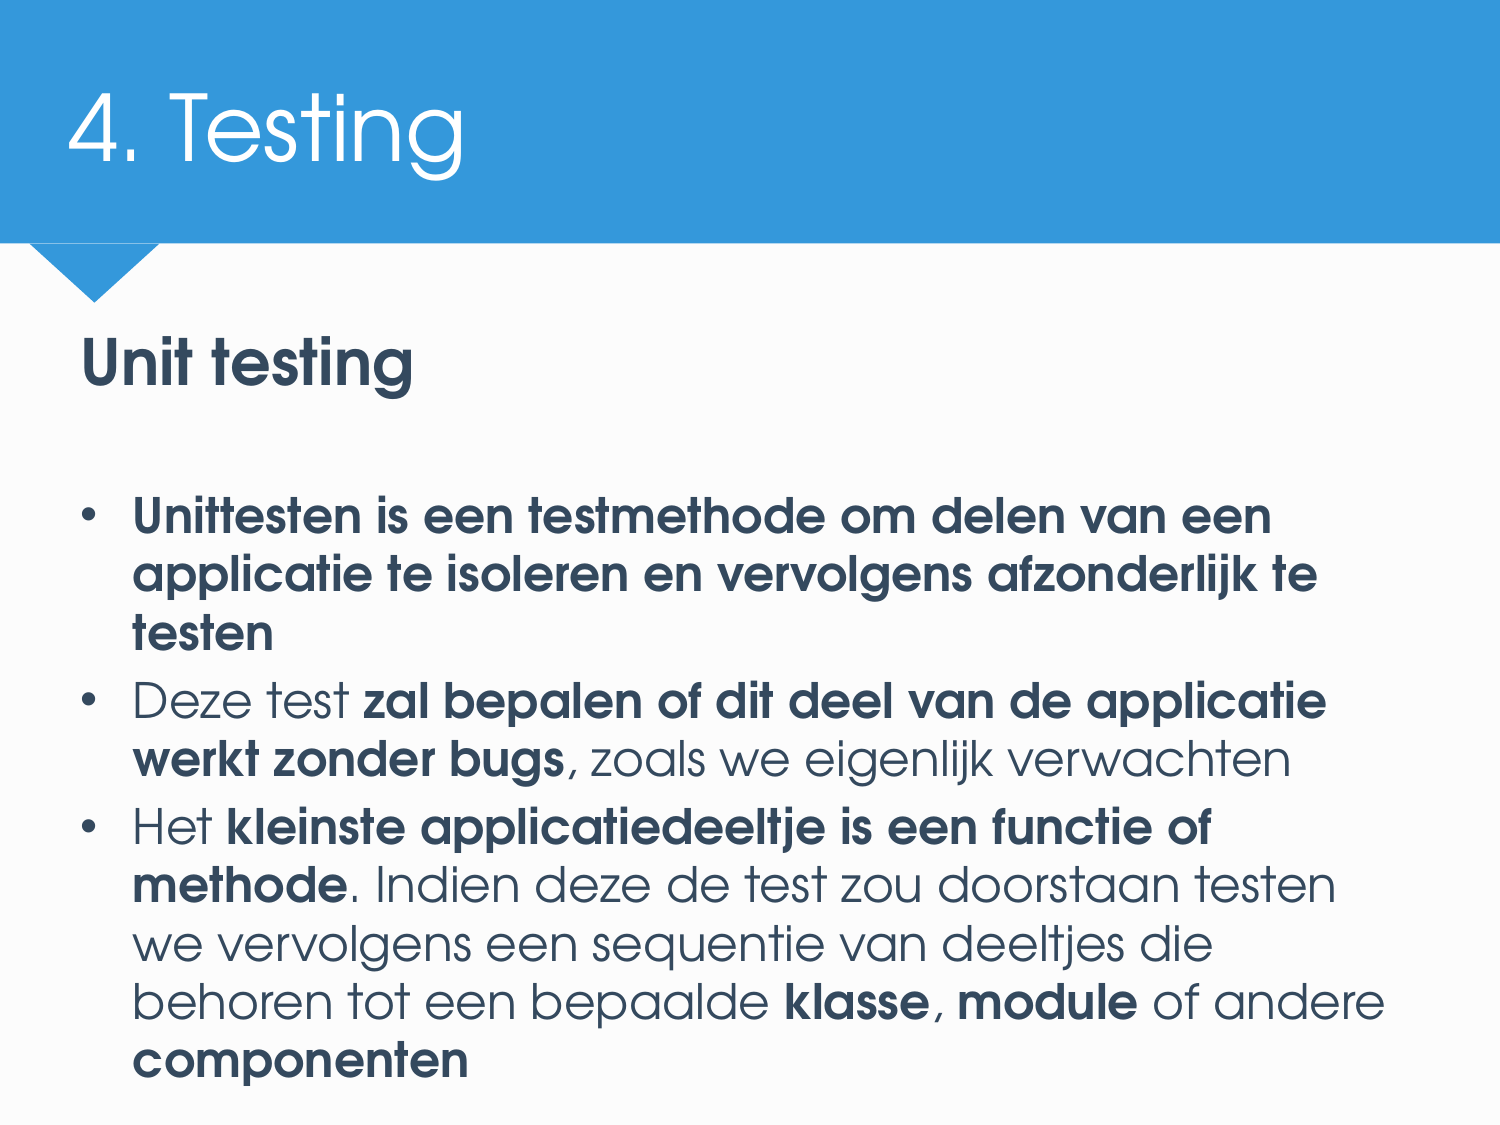

# 4. Testing
Unit testing
Unittesten is een testmethode om delen van een applicatie te isoleren en vervolgens afzonderlijk te testen
Deze test zal bepalen of dit deel van de applicatie werkt zonder bugs, zoals we eigenlijk verwachten
Het kleinste applicatiedeeltje is een functie of methode. Indien deze de test zou doorstaan testen we vervolgens een sequentie van deeltjes die behoren tot een bepaalde klasse, module of andere componenten